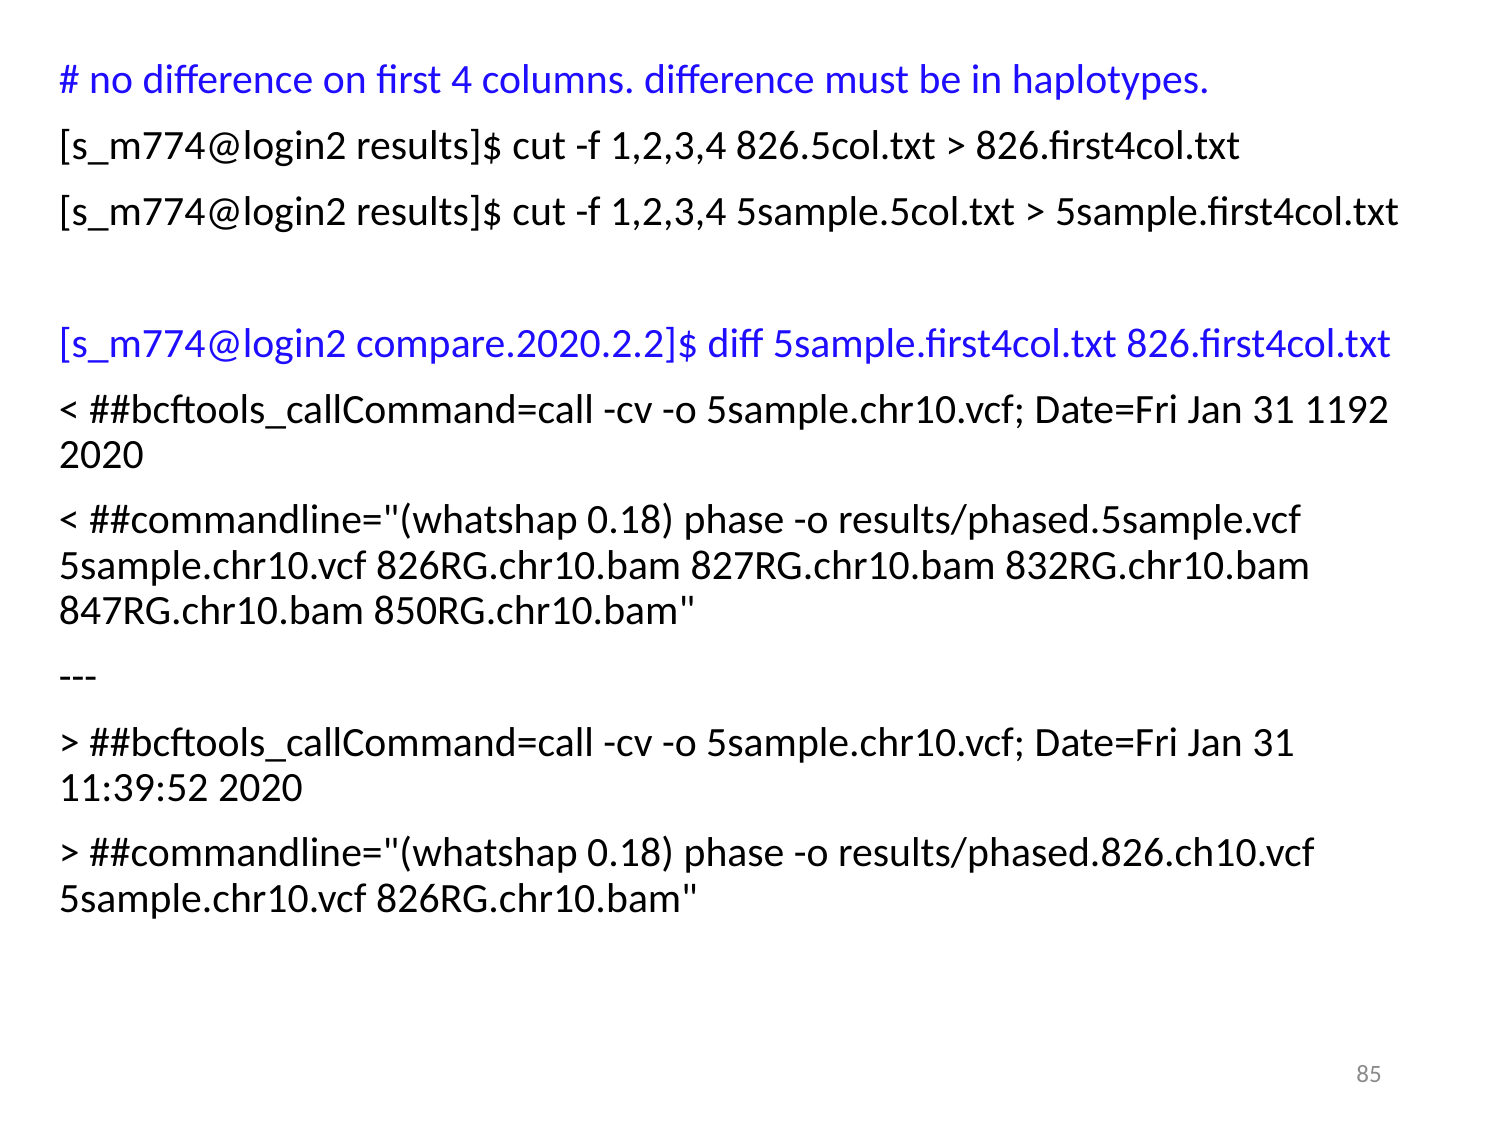

# no difference on first 4 columns. difference must be in haplotypes.
[s_m774@login2 results]$ cut -f 1,2,3,4 826.5col.txt > 826.first4col.txt
[s_m774@login2 results]$ cut -f 1,2,3,4 5sample.5col.txt > 5sample.first4col.txt

[s_m774@login2 compare.2020.2.2]$ diff 5sample.first4col.txt 826.first4col.txt
< ##bcftools_callCommand=call -cv -o 5sample.chr10.vcf; Date=Fri Jan 31 1192 2020
< ##commandline="(whatshap 0.18) phase -o results/phased.5sample.vcf 5sample.chr10.vcf 826RG.chr10.bam 827RG.chr10.bam 832RG.chr10.bam 847RG.chr10.bam 850RG.chr10.bam"
---
> ##bcftools_callCommand=call -cv -o 5sample.chr10.vcf; Date=Fri Jan 31 11:39:52 2020
> ##commandline="(whatshap 0.18) phase -o results/phased.826.ch10.vcf 5sample.chr10.vcf 826RG.chr10.bam"

85